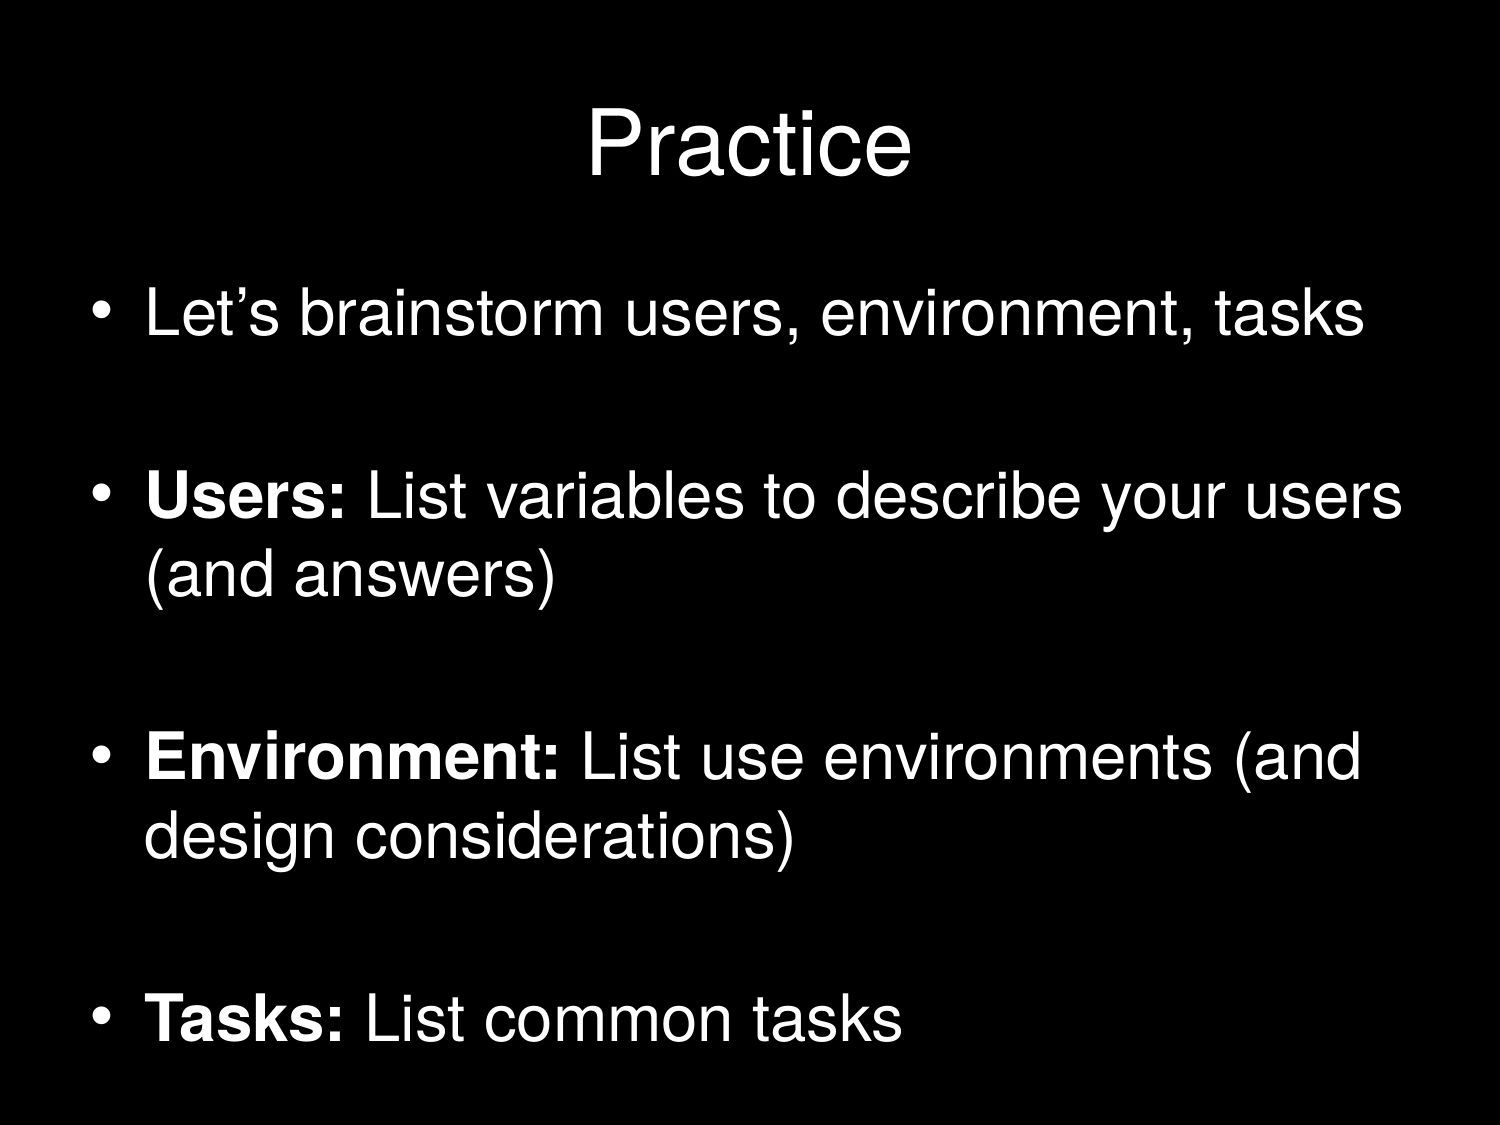

# Practice
Let’s brainstorm users, environment, tasks

Users: List variables to describe your users (and answers)

Environment: List use environments (and design considerations)

Tasks: List common tasks